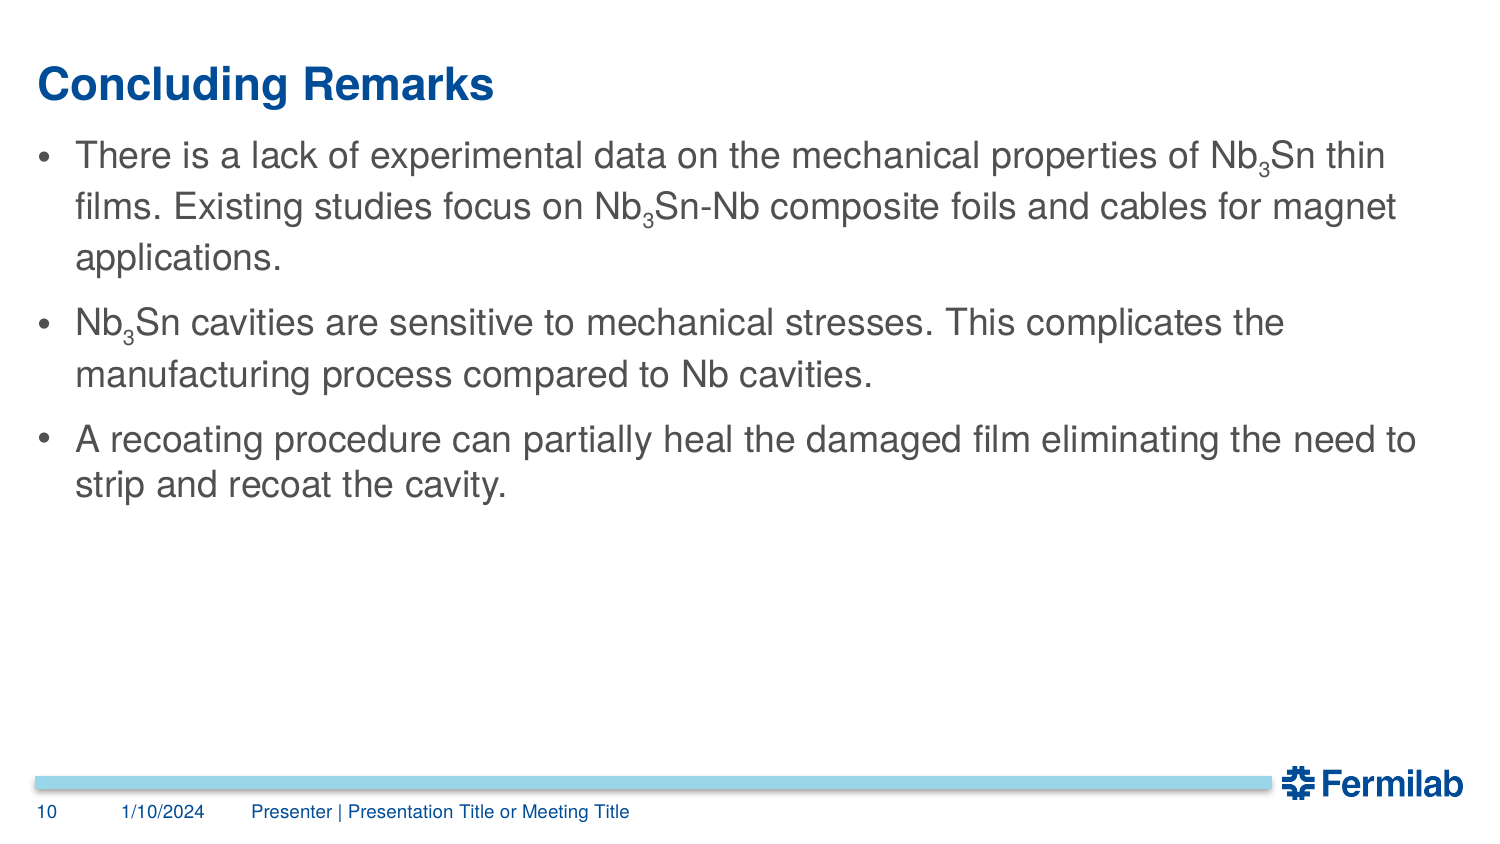

# Concluding Remarks
There is a lack of experimental data on the mechanical properties of Nb3Sn thin films. Existing studies focus on Nb3Sn-Nb composite foils and cables for magnet applications.
Nb3Sn cavities are sensitive to mechanical stresses. This complicates the manufacturing process compared to Nb cavities.
A recoating procedure can partially heal the damaged film eliminating the need to strip and recoat the cavity.
10
1/10/2024
Presenter | Presentation Title or Meeting Title